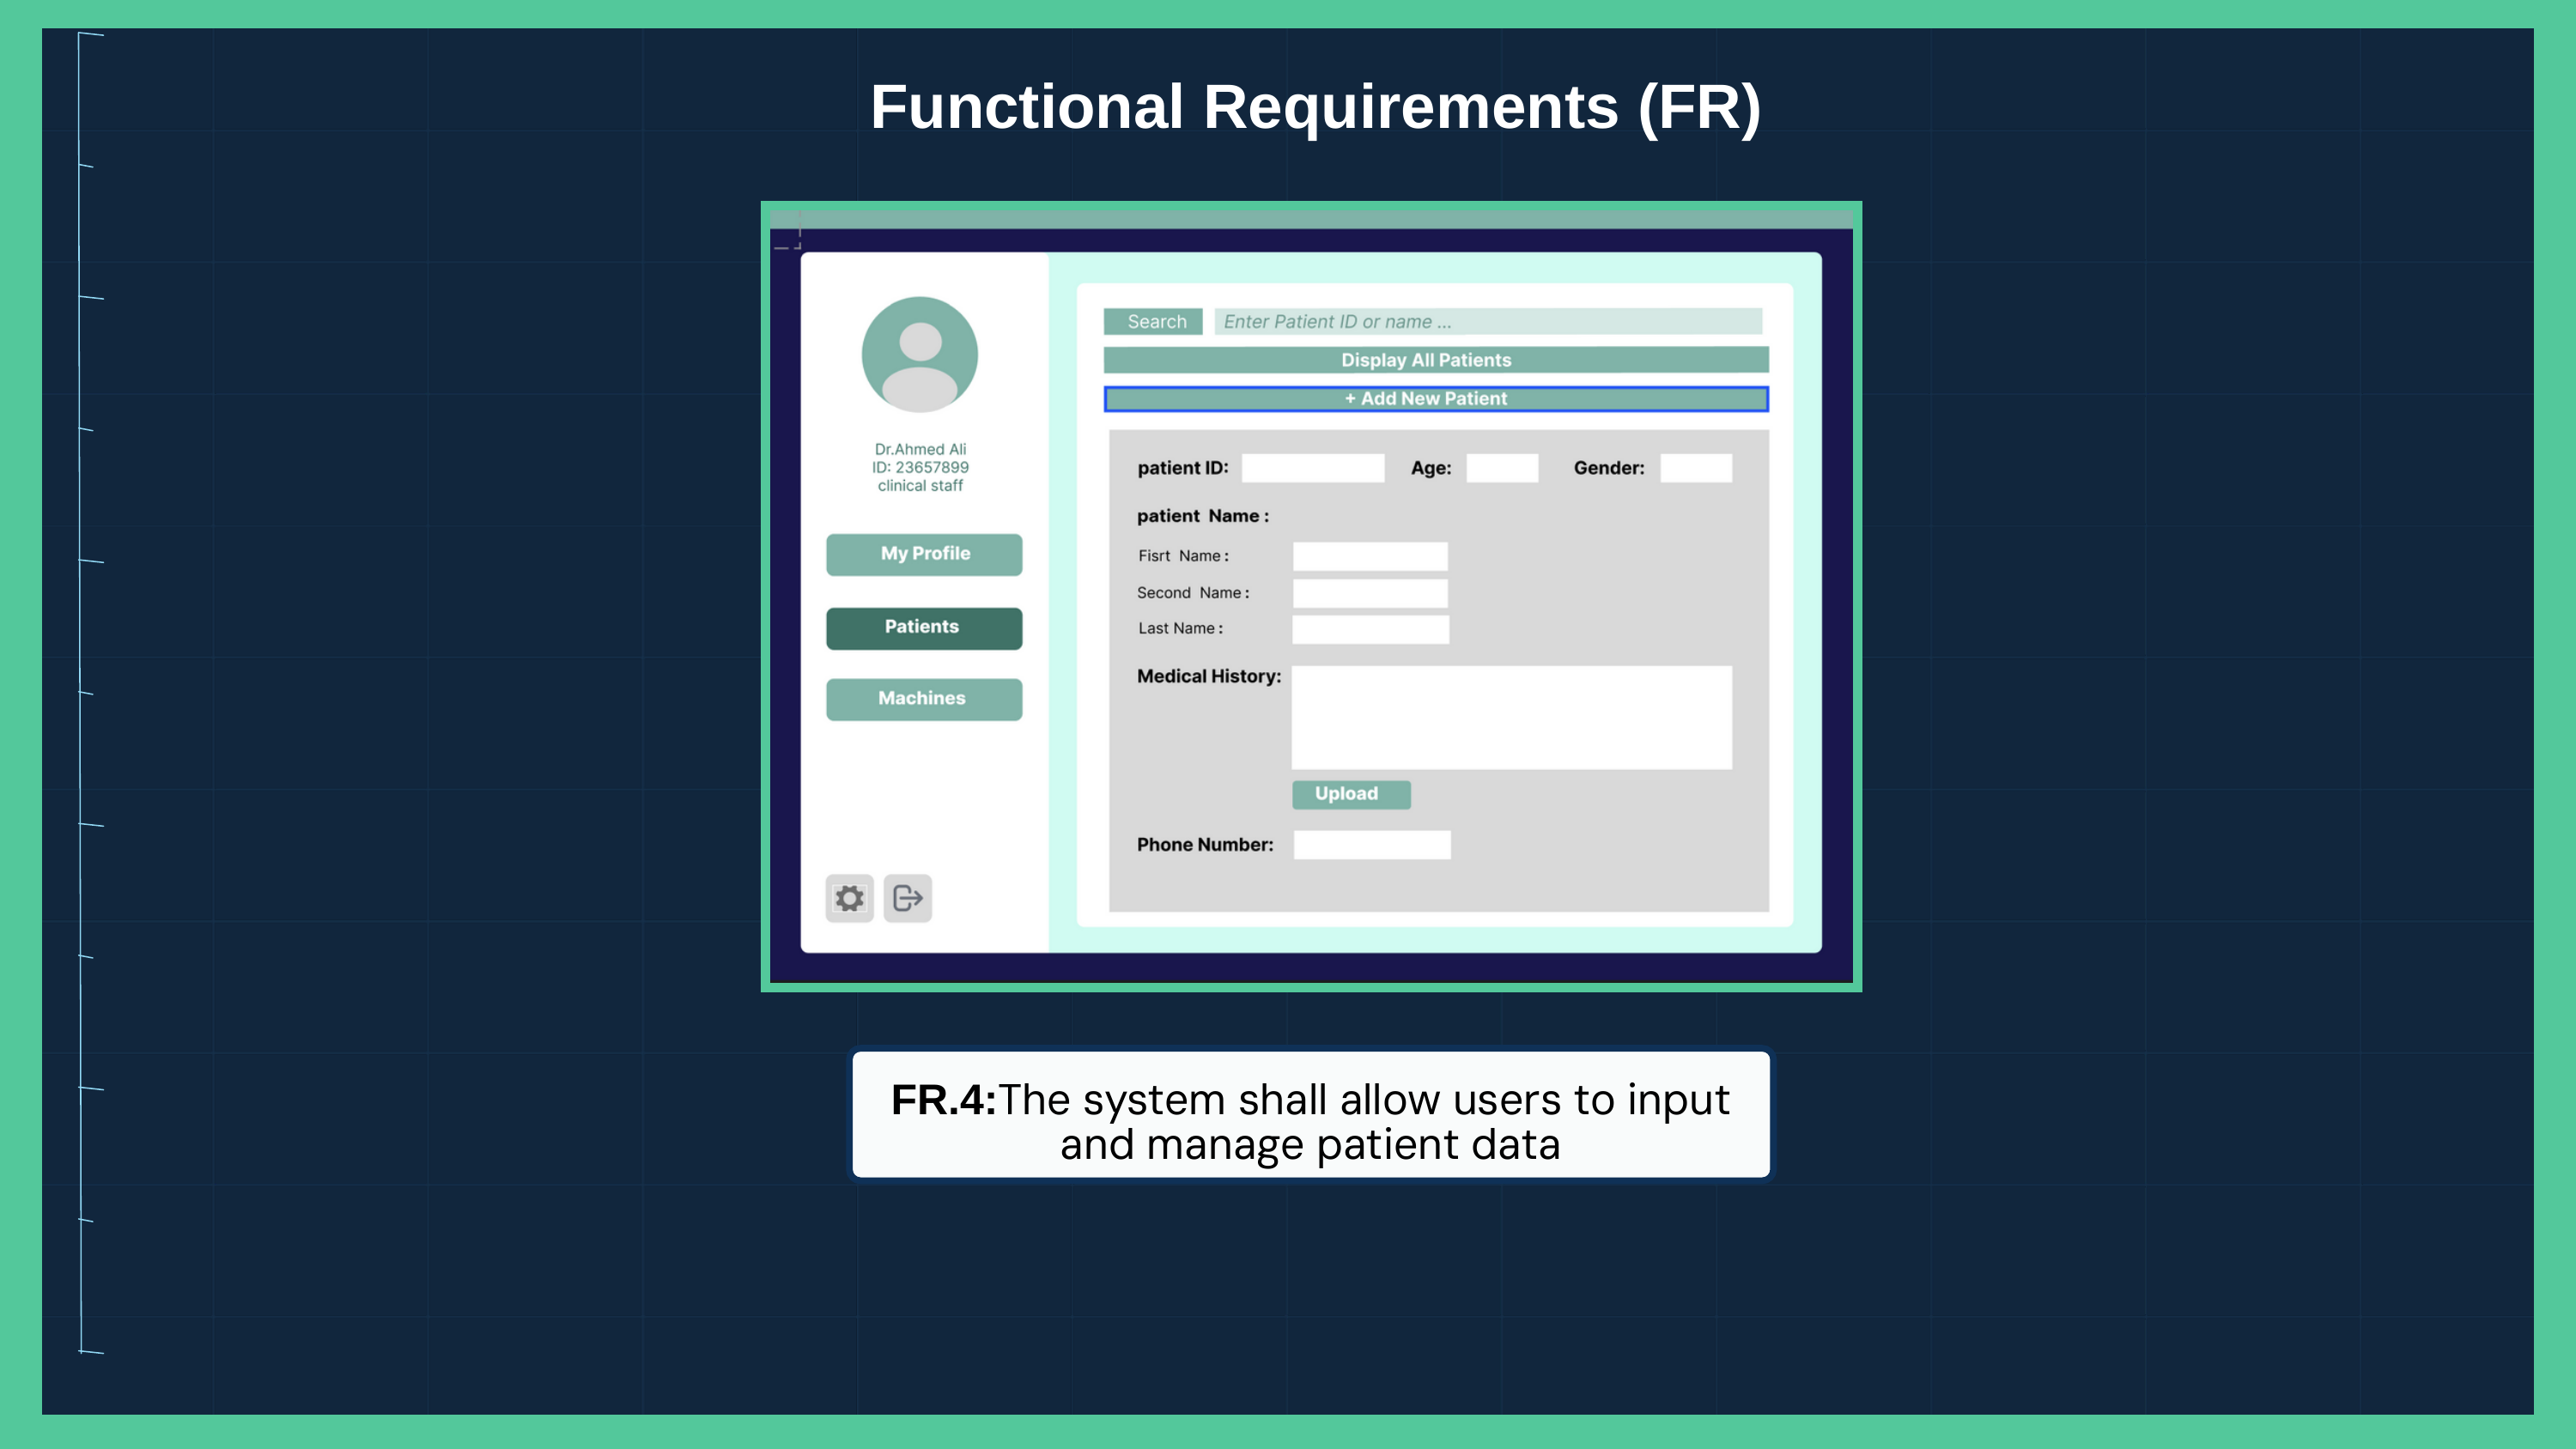

Functional Requirements (FR)

FR.4:The system shall allow users to input and manage patient data